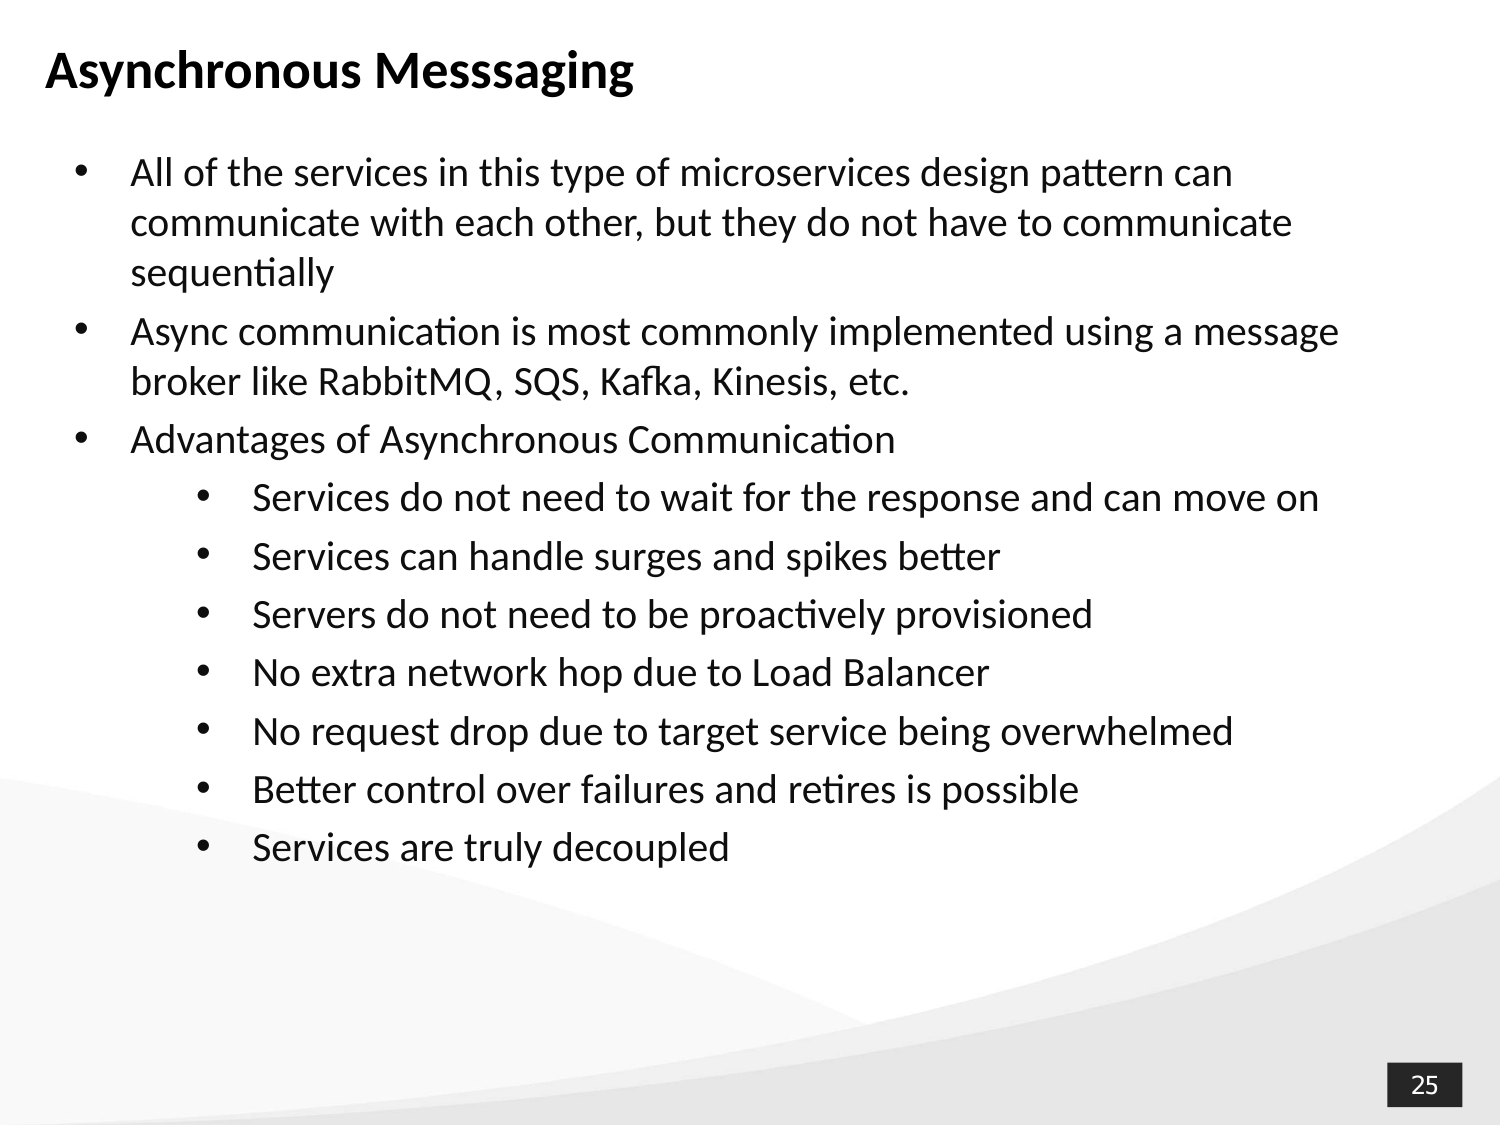

# Asynchronous Messsaging
All of the services in this type of microservices design pattern can communicate with each other, but they do not have to communicate sequentially
Async communication is most commonly implemented using a message broker like RabbitMQ, SQS, Kafka, Kinesis, etc.
Advantages of Asynchronous Communication
Services do not need to wait for the response and can move on
Services can handle surges and spikes better
Servers do not need to be proactively provisioned
No extra network hop due to Load Balancer
No request drop due to target service being overwhelmed
Better control over failures and retires is possible
Services are truly decoupled